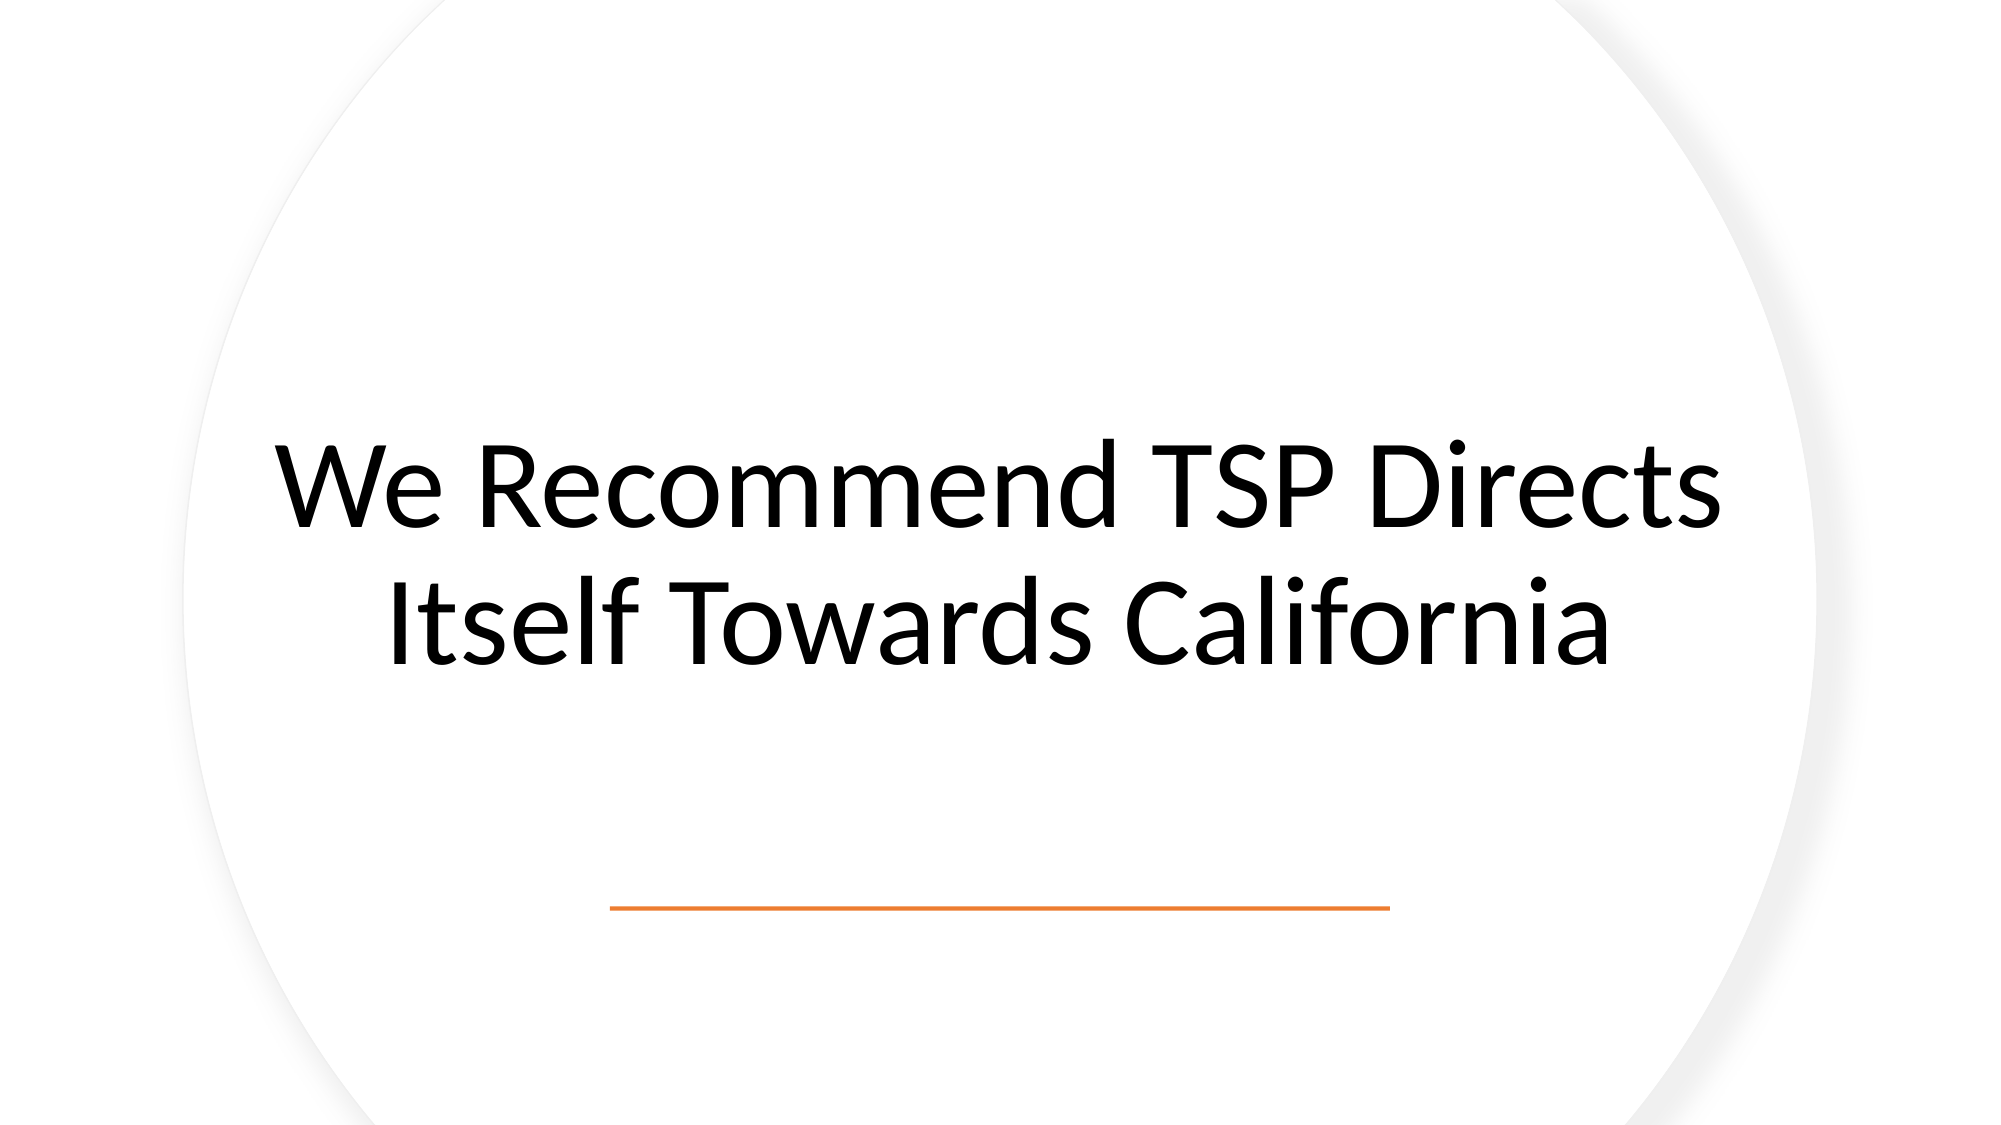

# We Recommend TSP Directs Itself Towards California